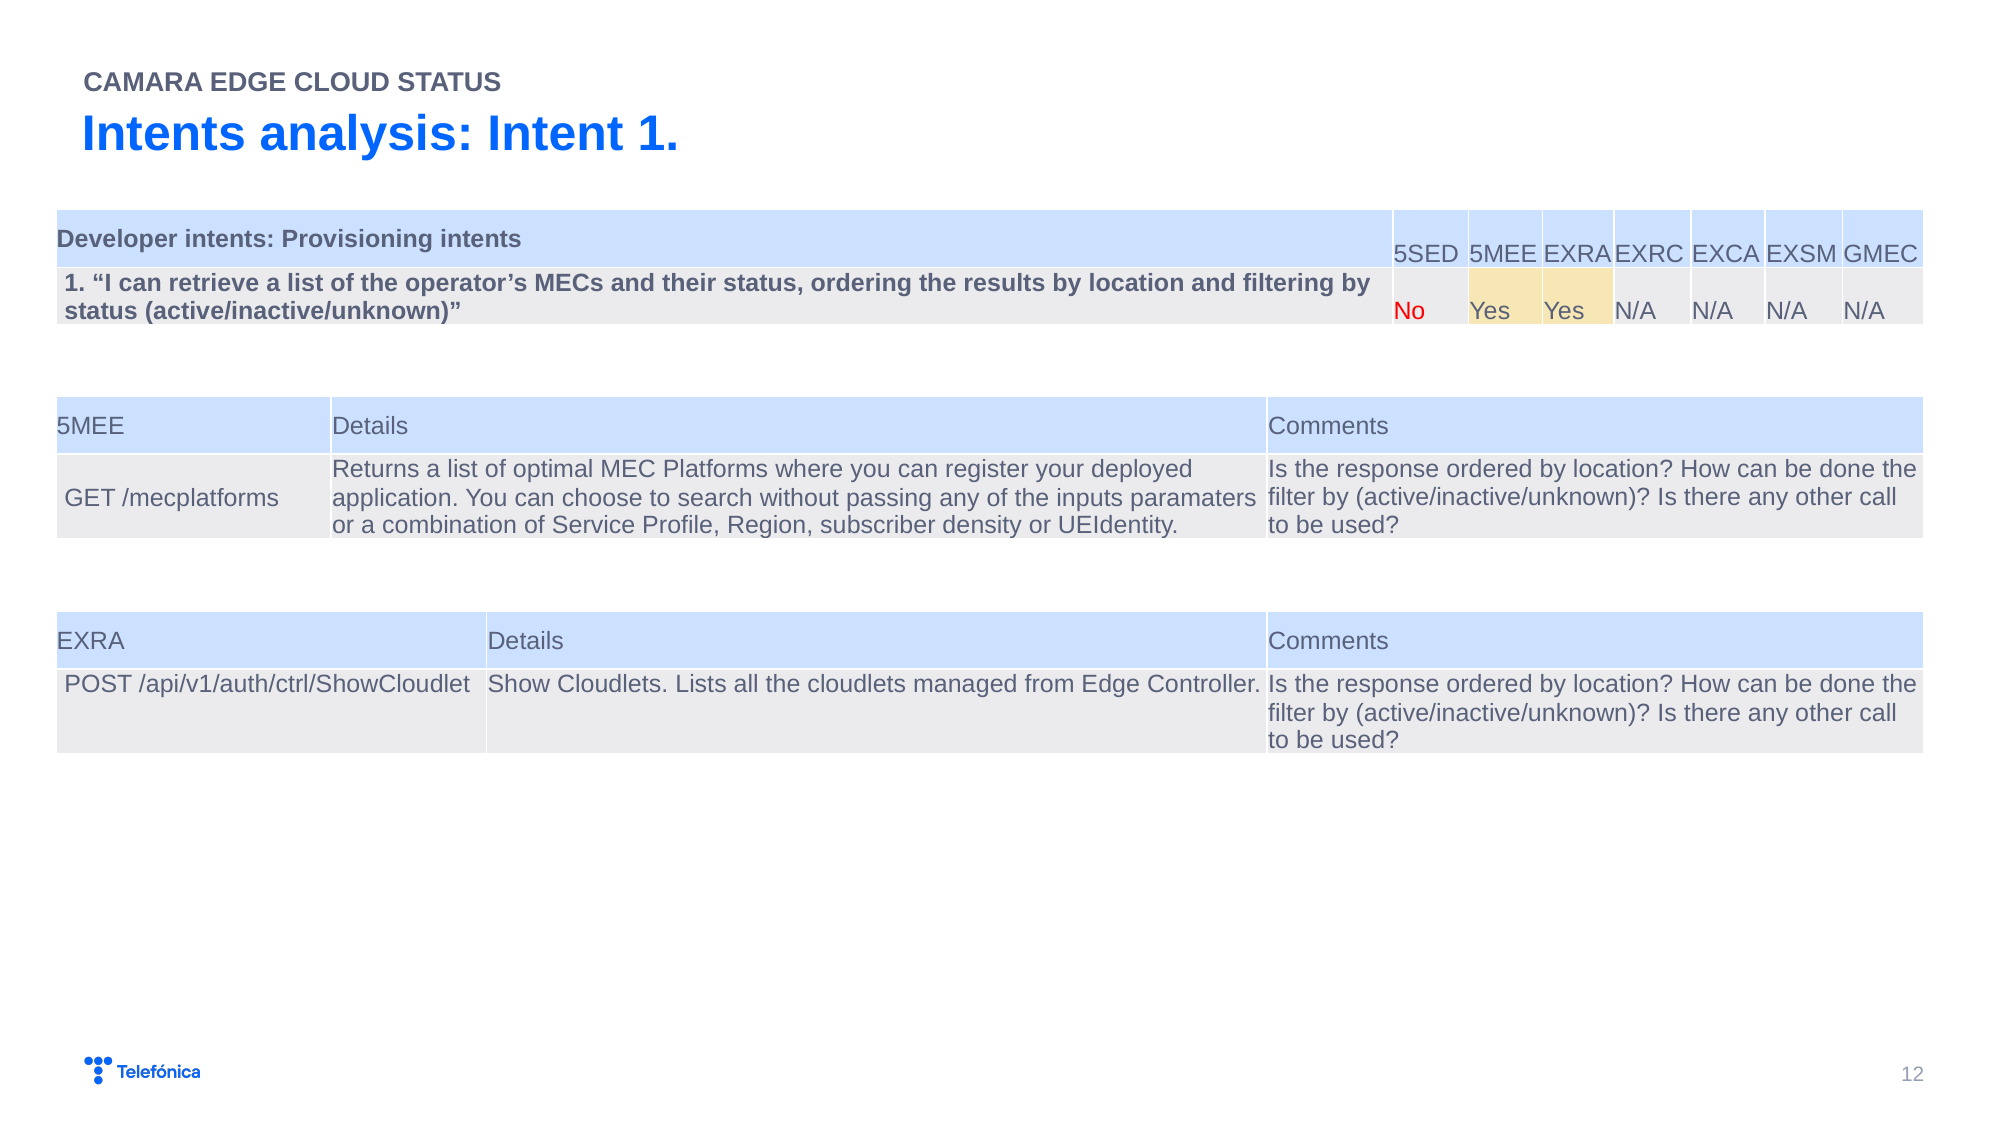

CAMARA EDGE CLOUD STATUS
# Intents analysis: Intent 1.
| Developer intents: Provisioning intents | 5SED | 5MEE | EXRA | EXRC | EXCA | EXSM | GMEC |
| --- | --- | --- | --- | --- | --- | --- | --- |
| 1. “I can retrieve a list of the operator’s MECs and their status, ordering the results by location and filtering by status (active/inactive/unknown)” | No | Yes | Yes | N/A | N/A | N/A | N/A |
| 5MEE | Details | Comments |
| --- | --- | --- |
| GET /mecplatforms | Returns a list of optimal MEC Platforms where you can register your deployed application. You can choose to search without passing any of the inputs paramaters or a combination of Service Profile, Region, subscriber density or UEIdentity. | Is the response ordered by location? How can be done the filter by (active/inactive/unknown)? Is there any other call to be used? |
| EXRA | Details | Comments |
| --- | --- | --- |
| POST /api/v1/auth/ctrl/ShowCloudlet | Show Cloudlets. Lists all the cloudlets managed from Edge Controller. | Is the response ordered by location? How can be done the filter by (active/inactive/unknown)? Is there any other call to be used? |
12